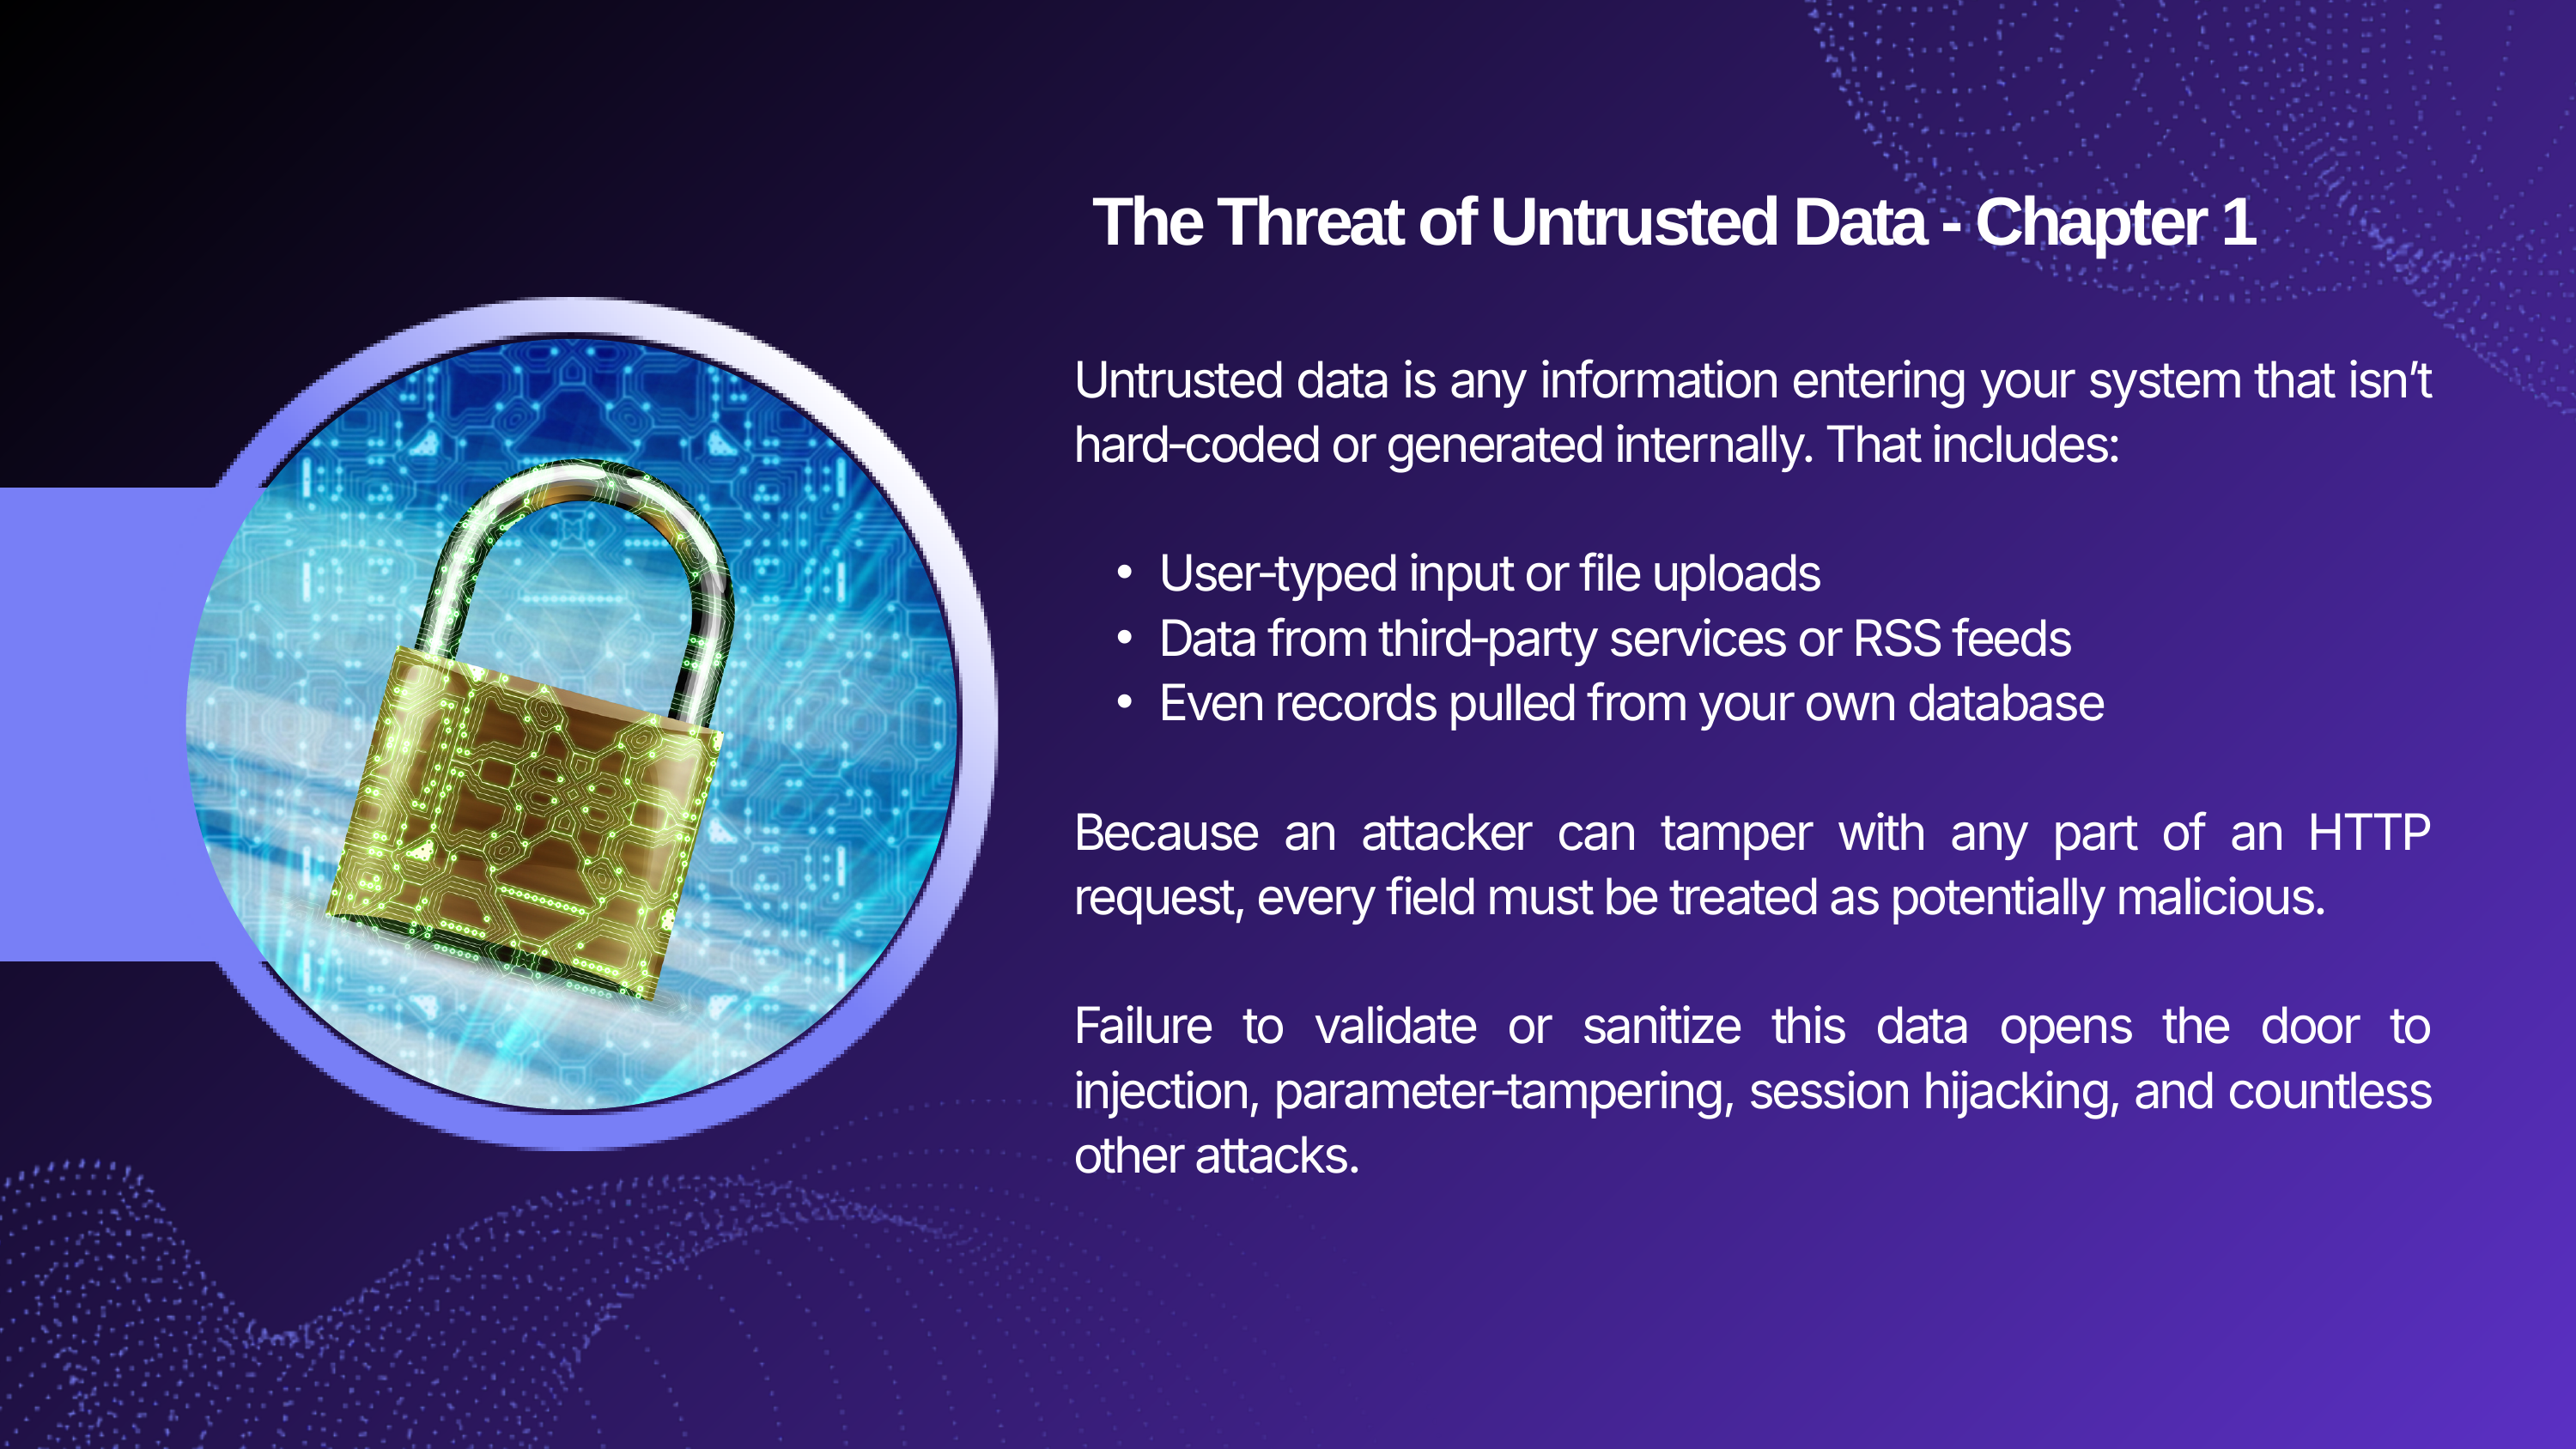

The Threat of Untrusted Data - Chapter 1

Untrusted data is any information entering your system that isn’t hard‑coded or generated internally. That includes:

User‑typed input or file uploads
Data from third‑party services or RSS feeds
Even records pulled from your own database

Because an attacker can tamper with any part of an HTTP request, every field must be treated as potentially malicious.

Failure to validate or sanitize this data opens the door to injection, parameter‑tampering, session hijacking, and countless other attacks.